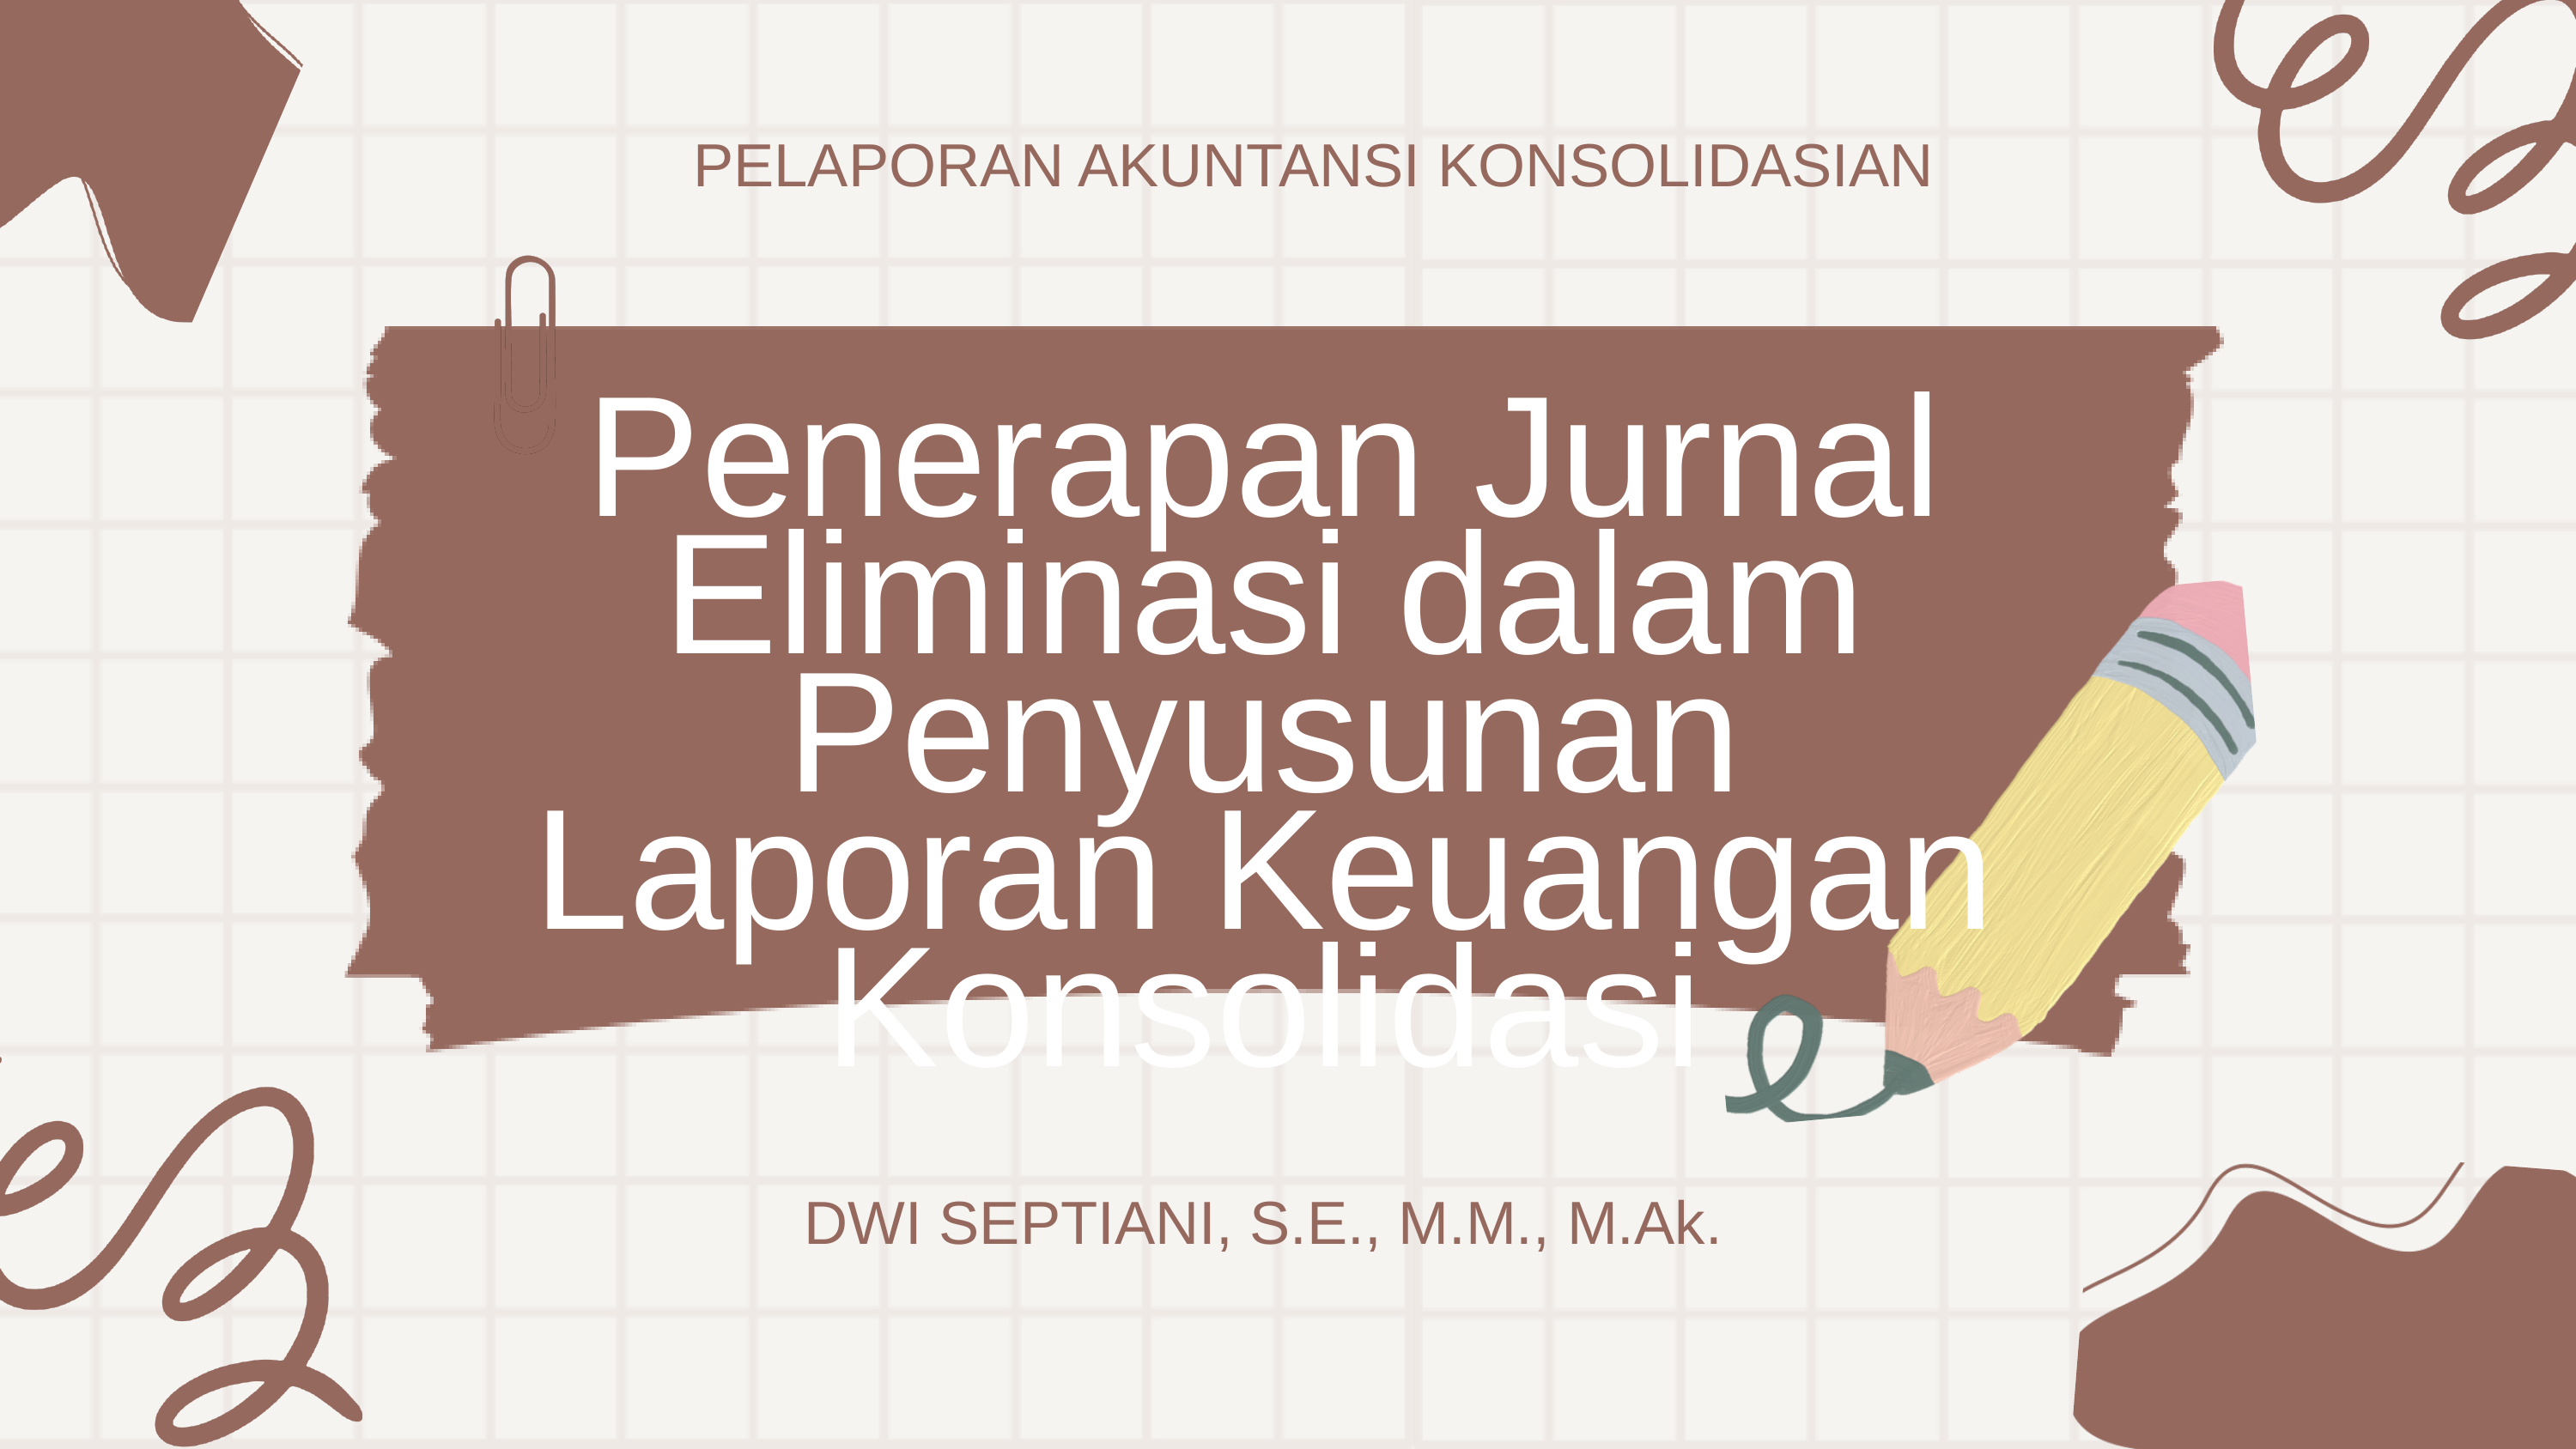

PELAPORAN AKUNTANSI KONSOLIDASIAN

Penerapan Jurnal Eliminasi dalam Penyusunan Laporan Keuangan Konsolidasi

DWI SEPTIANI, S.E., M.M., M.Ak.